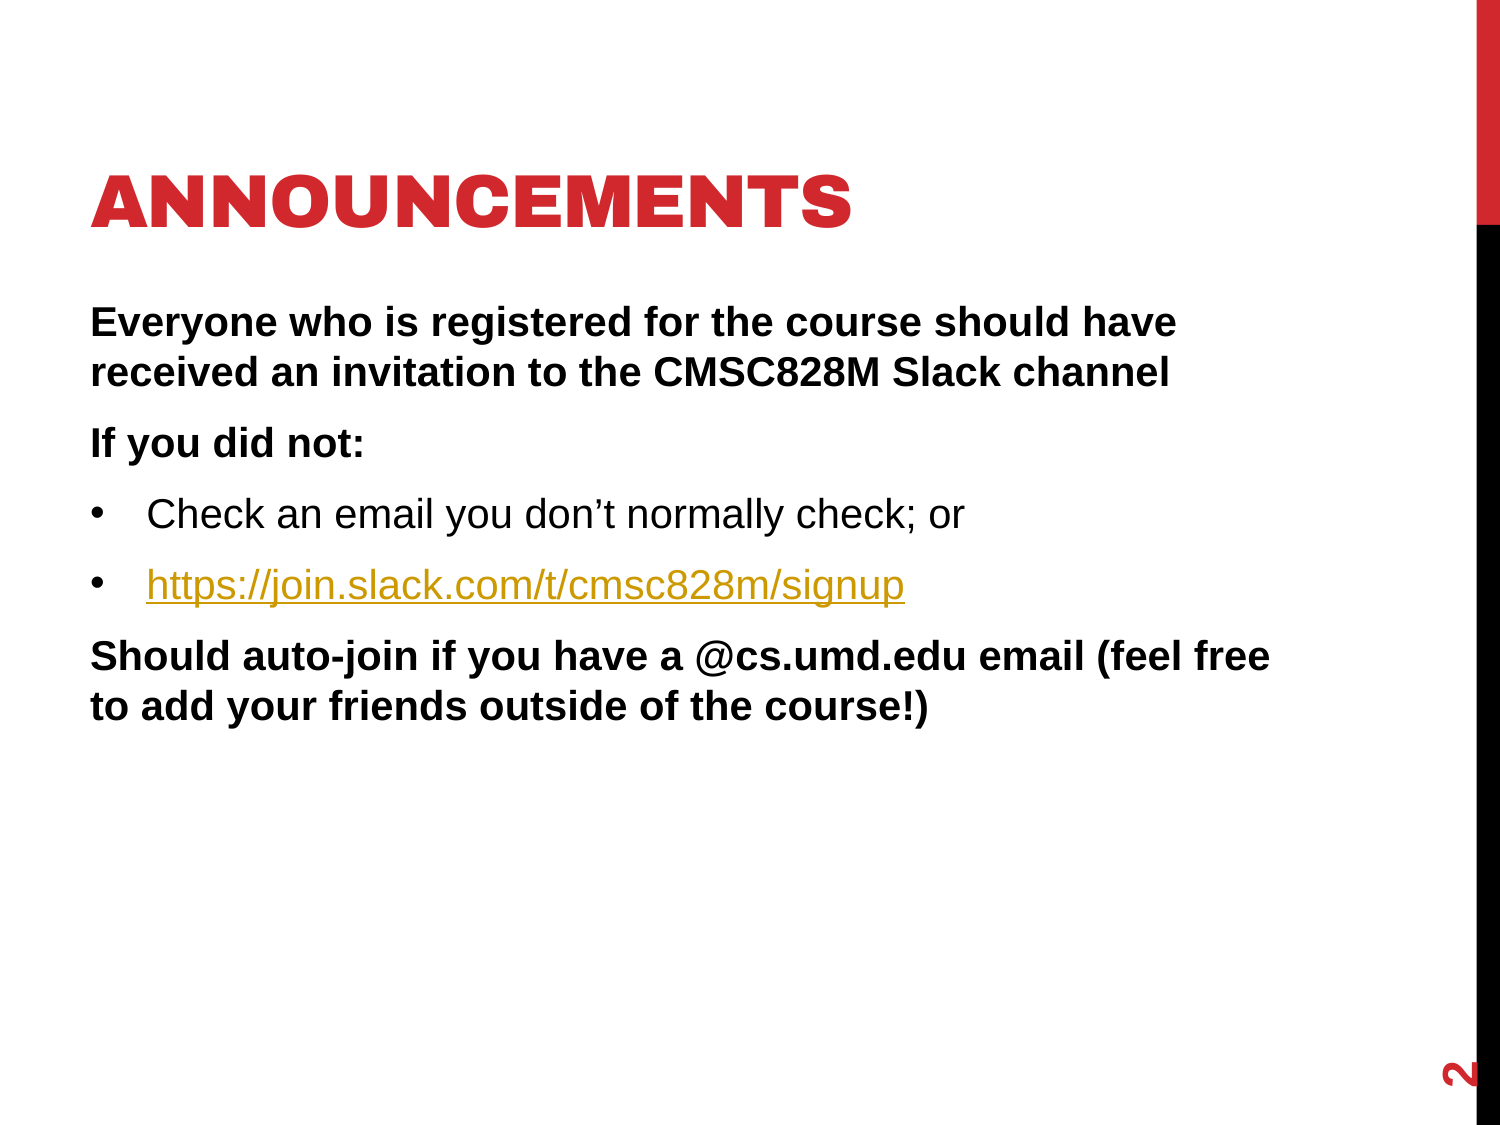

# Announcements
Everyone who is registered for the course should have received an invitation to the CMSC828M Slack channel
If you did not:
Check an email you don’t normally check; or
https://join.slack.com/t/cmsc828m/signup
Should auto-join if you have a @cs.umd.edu email (feel free to add your friends outside of the course!)
2